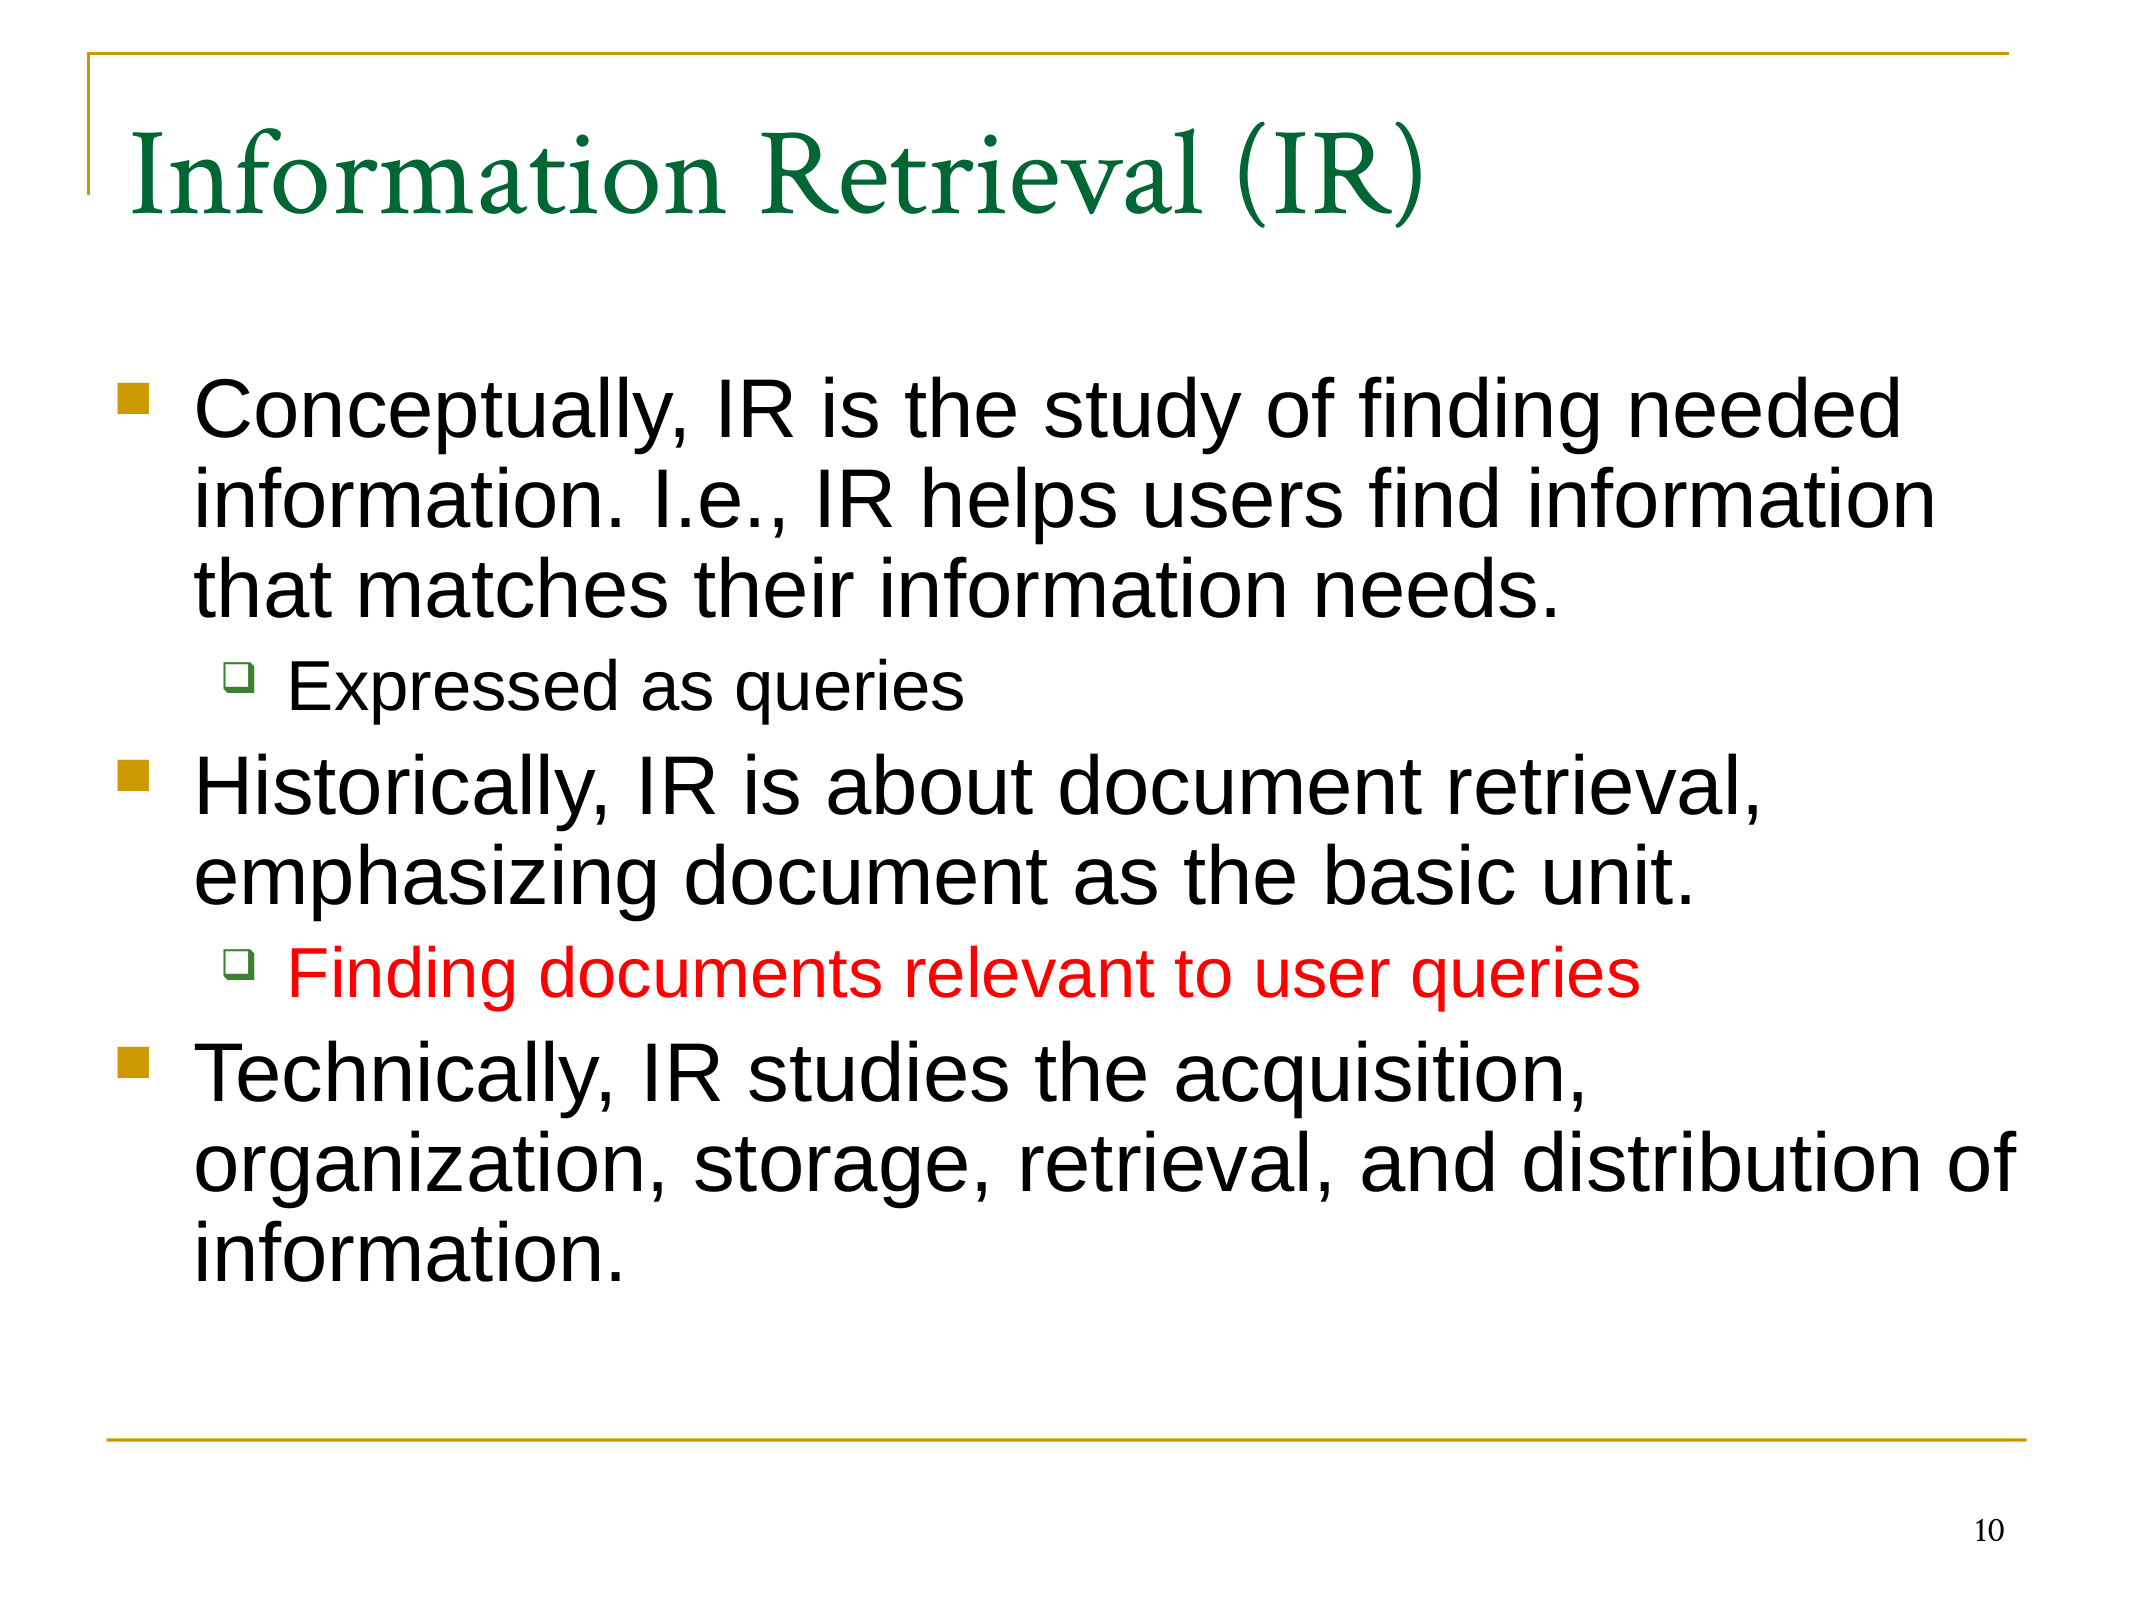

# Information Retrieval (IR)
Conceptually, IR is the study of finding needed information. I.e., IR helps users find information that matches their information needs.
Expressed as queries
Historically, IR is about document retrieval, emphasizing document as the basic unit.
Finding documents relevant to user queries
Technically, IR studies the acquisition, organization, storage, retrieval, and distribution of information.
10